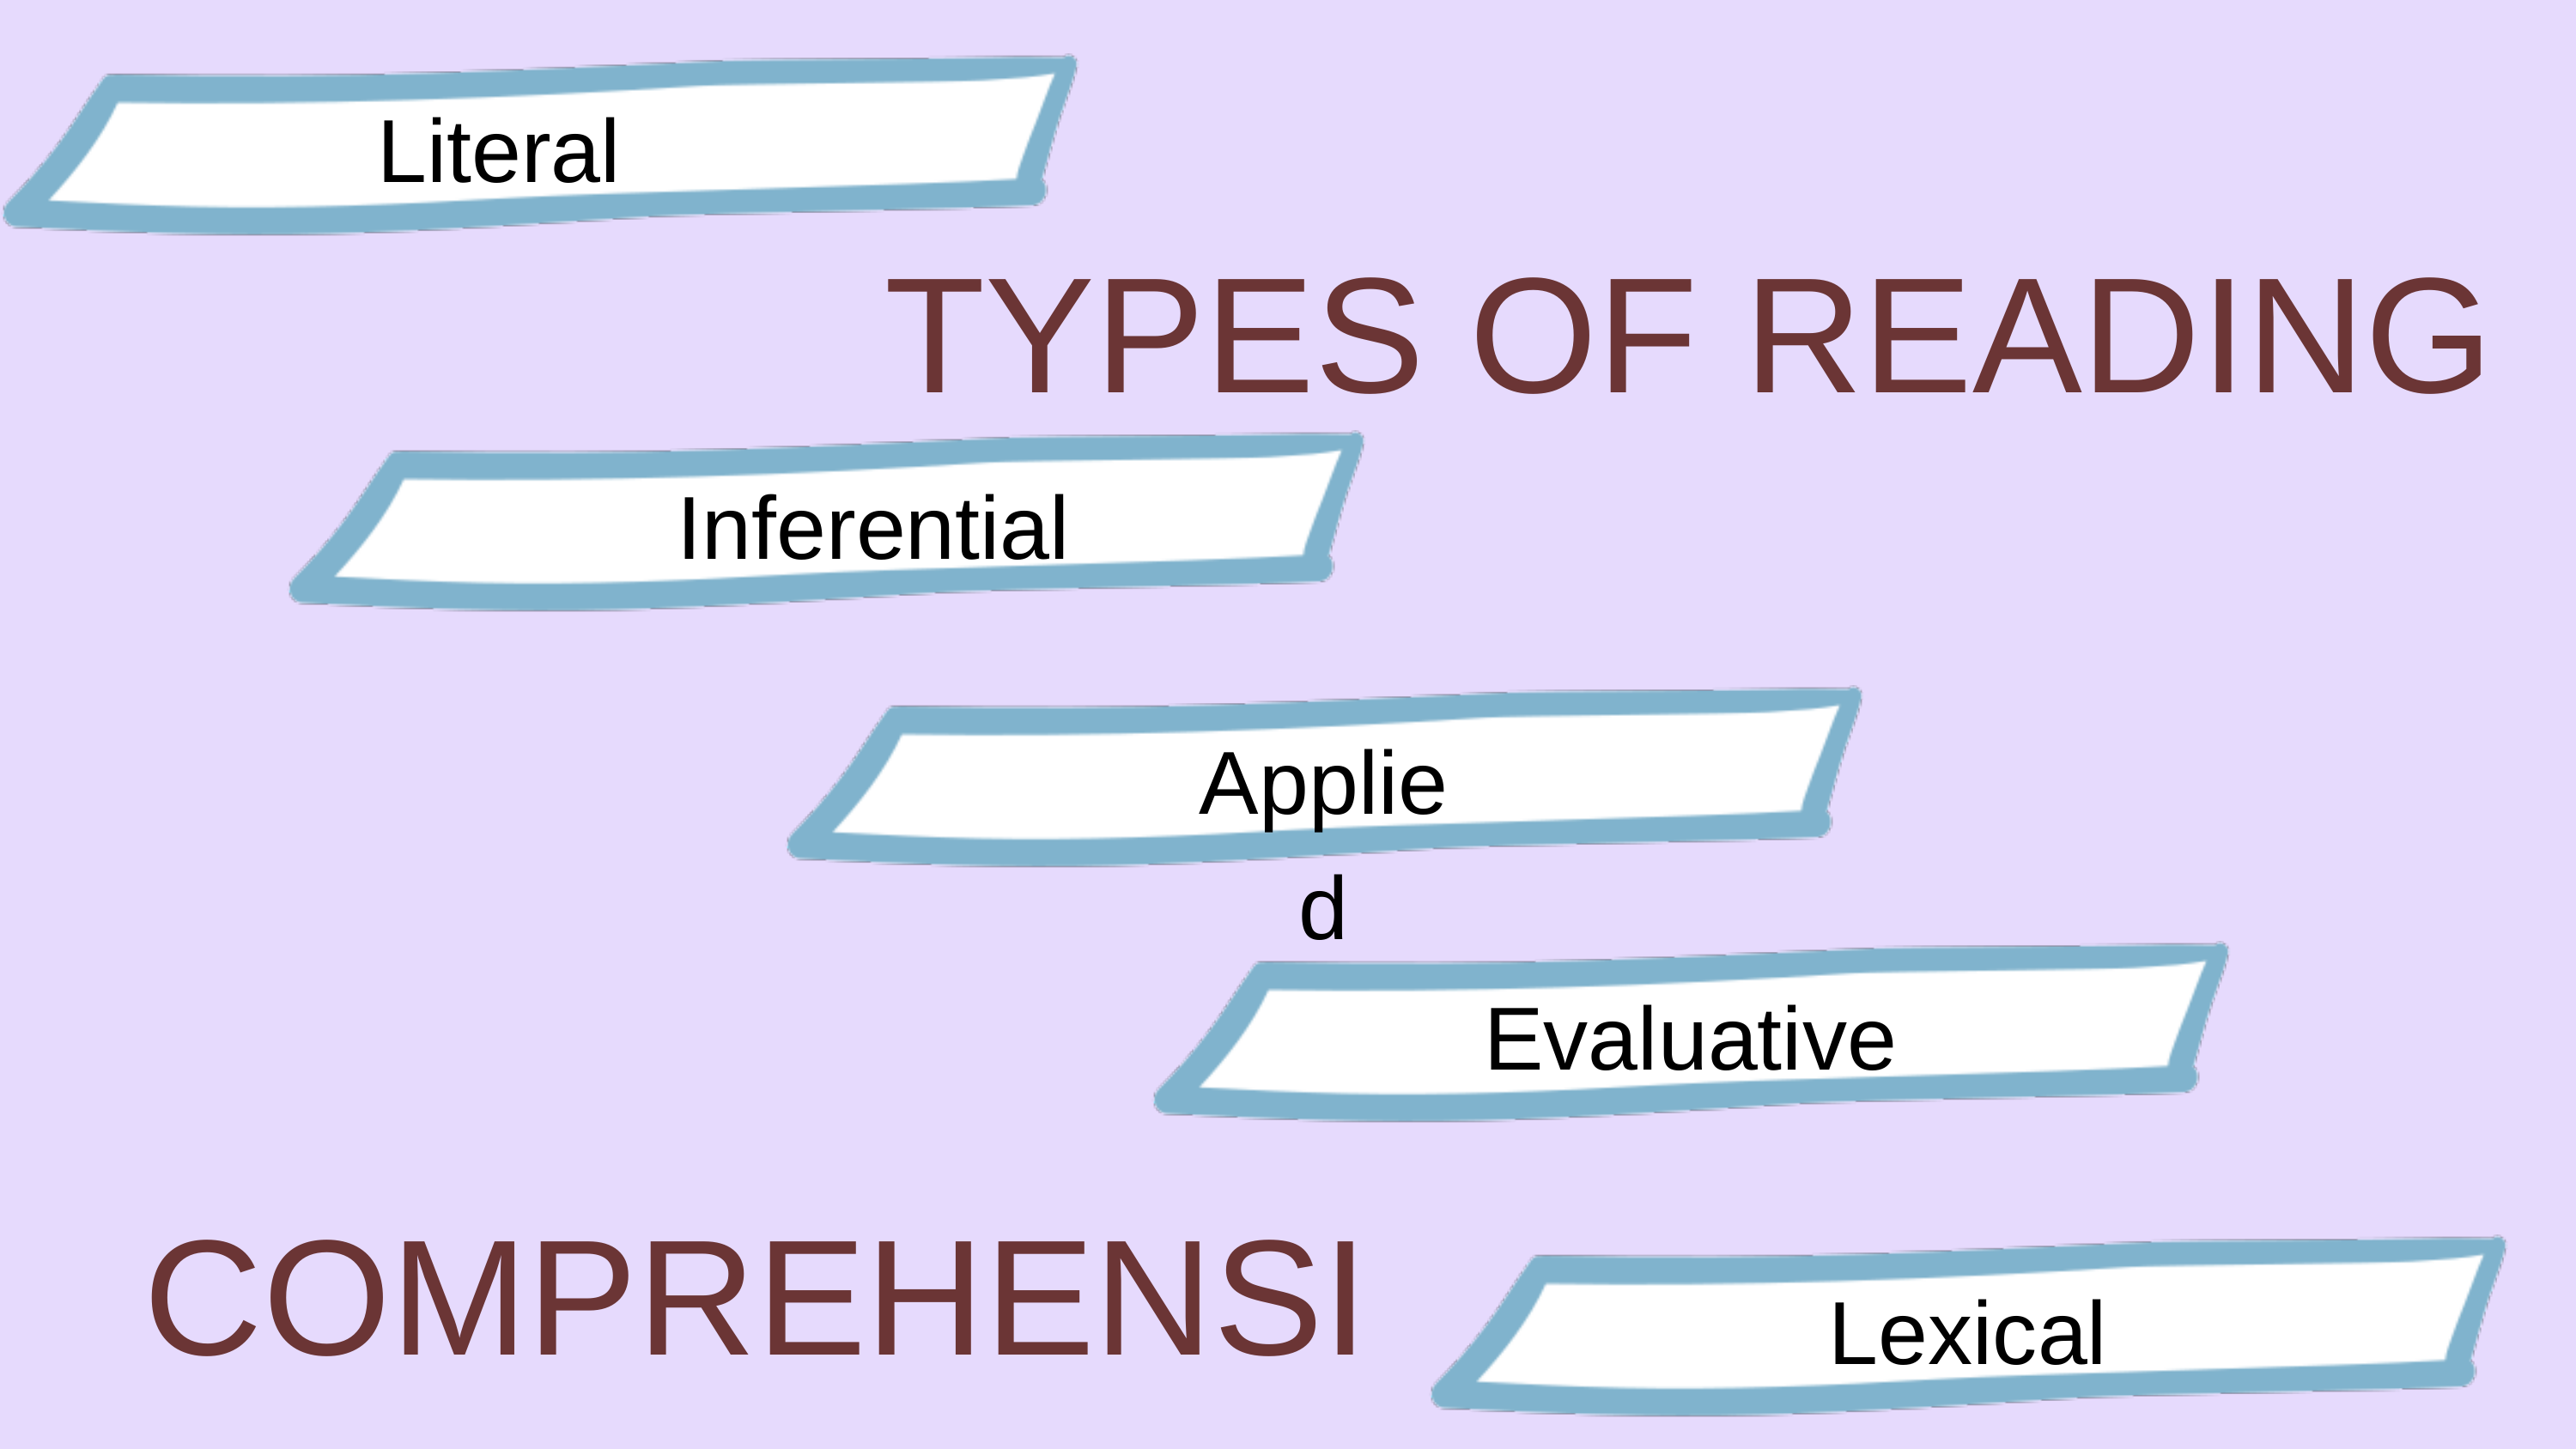

Literal
TYPES OF READING

Inferential

Applied

Evaluative
COMPREHENSION

Lexical